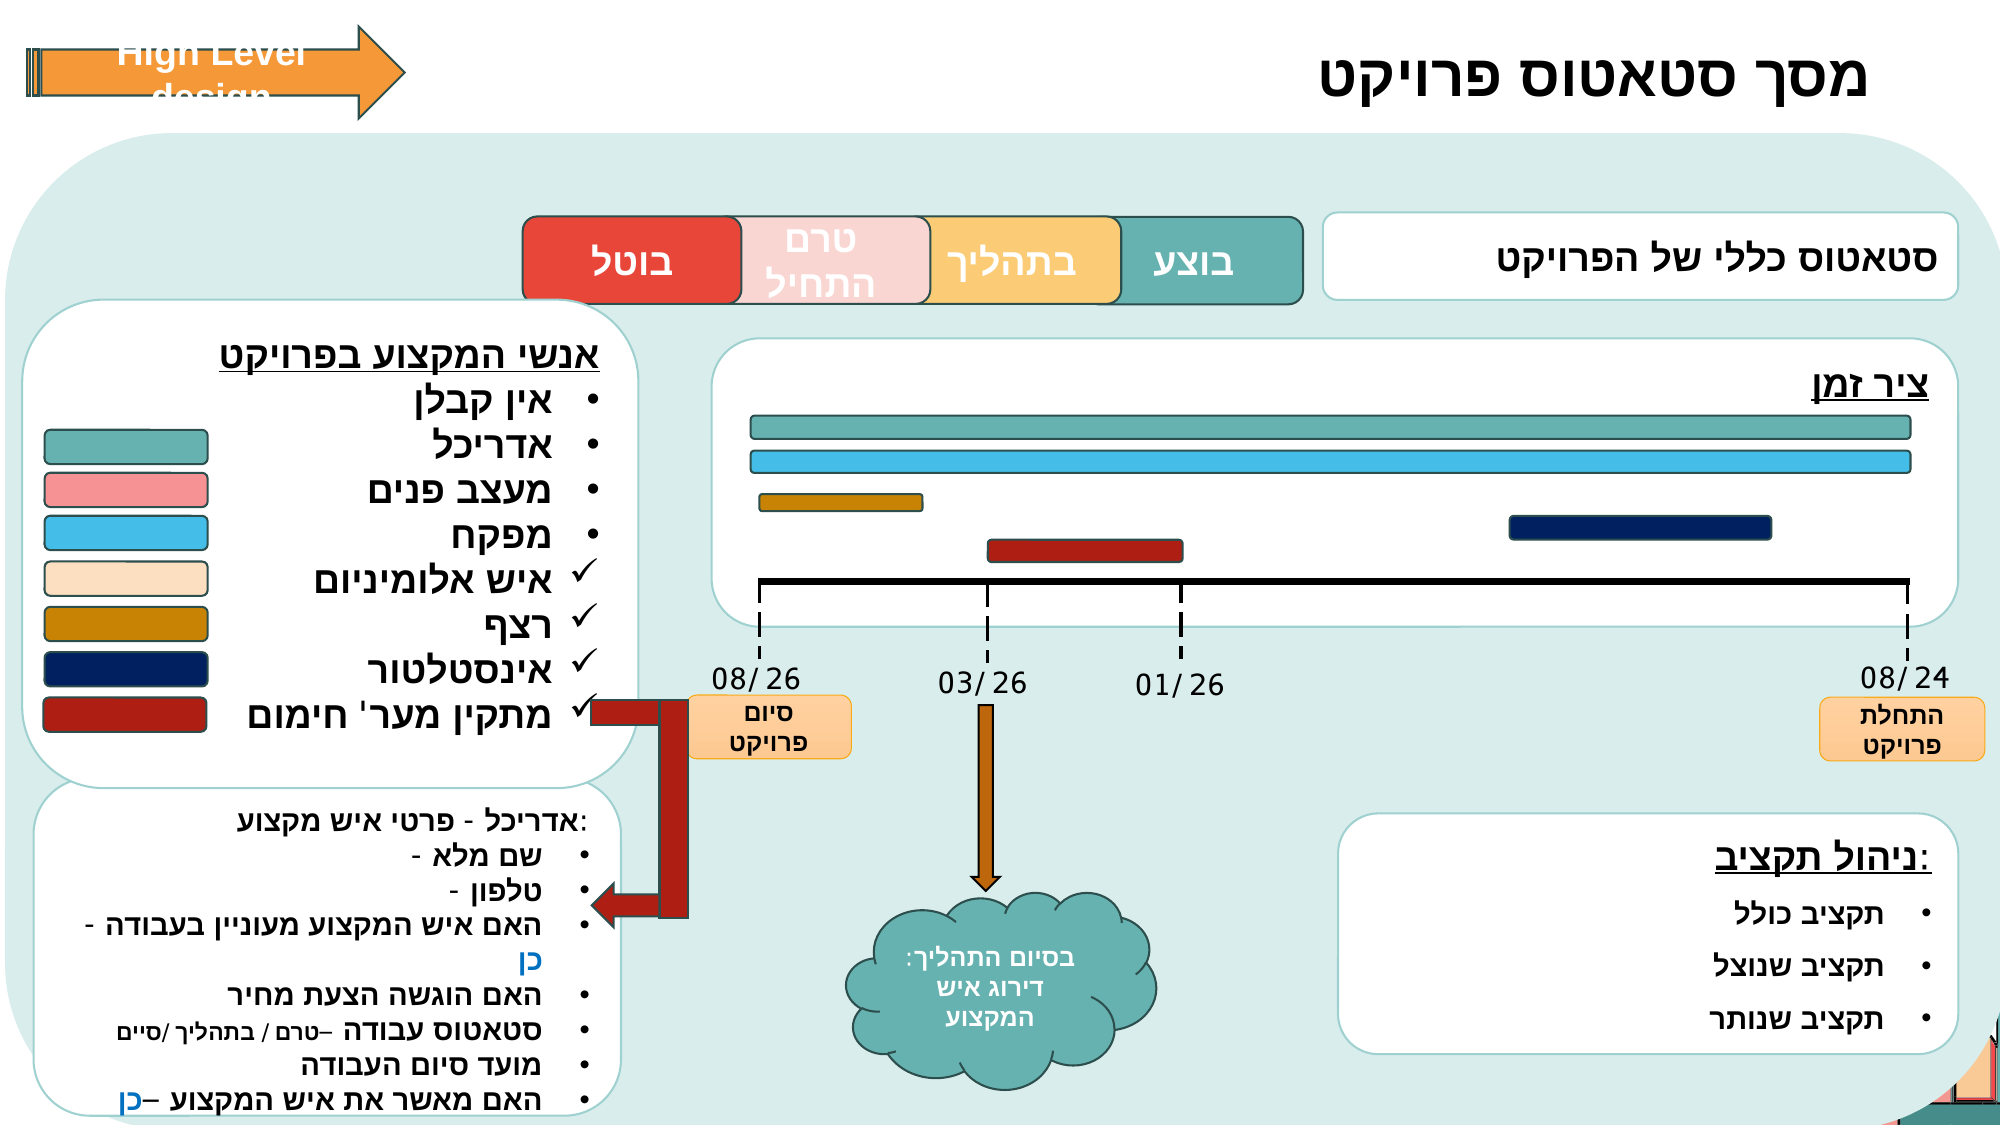

# מסך סטאטוס פרויקט
High Level design

סטאטוס כללי של הפרויקט
בוטל
טרם התחיל
בתהליך
בוצע
אנשי המקצוע בפרויקט
אין קבלן
אדריכל
מעצב פנים
מפקח
איש אלומיניום
רצף
אינסטלטור
מתקין מער' חימום

ציר זמן
08/24
08/26
סיום פרויקט
התחלת פרויקט

03/26
01/26

בסיום התהליך: דירוג איש המקצוע
אדריכל - פרטי איש מקצוע:
שם מלא -
טלפון -
האם איש המקצוע מעוניין בעבודה - כן
האם הוגשה הצעת מחיר
סטאטוס עבודה –טרם/ בתהליך/סיים
מועד סיום העבודה
האם מאשר את איש המקצוע –כן
ניהול תקציב:
תקציב כולל
תקציב שנוצל
תקציב שנותר

34